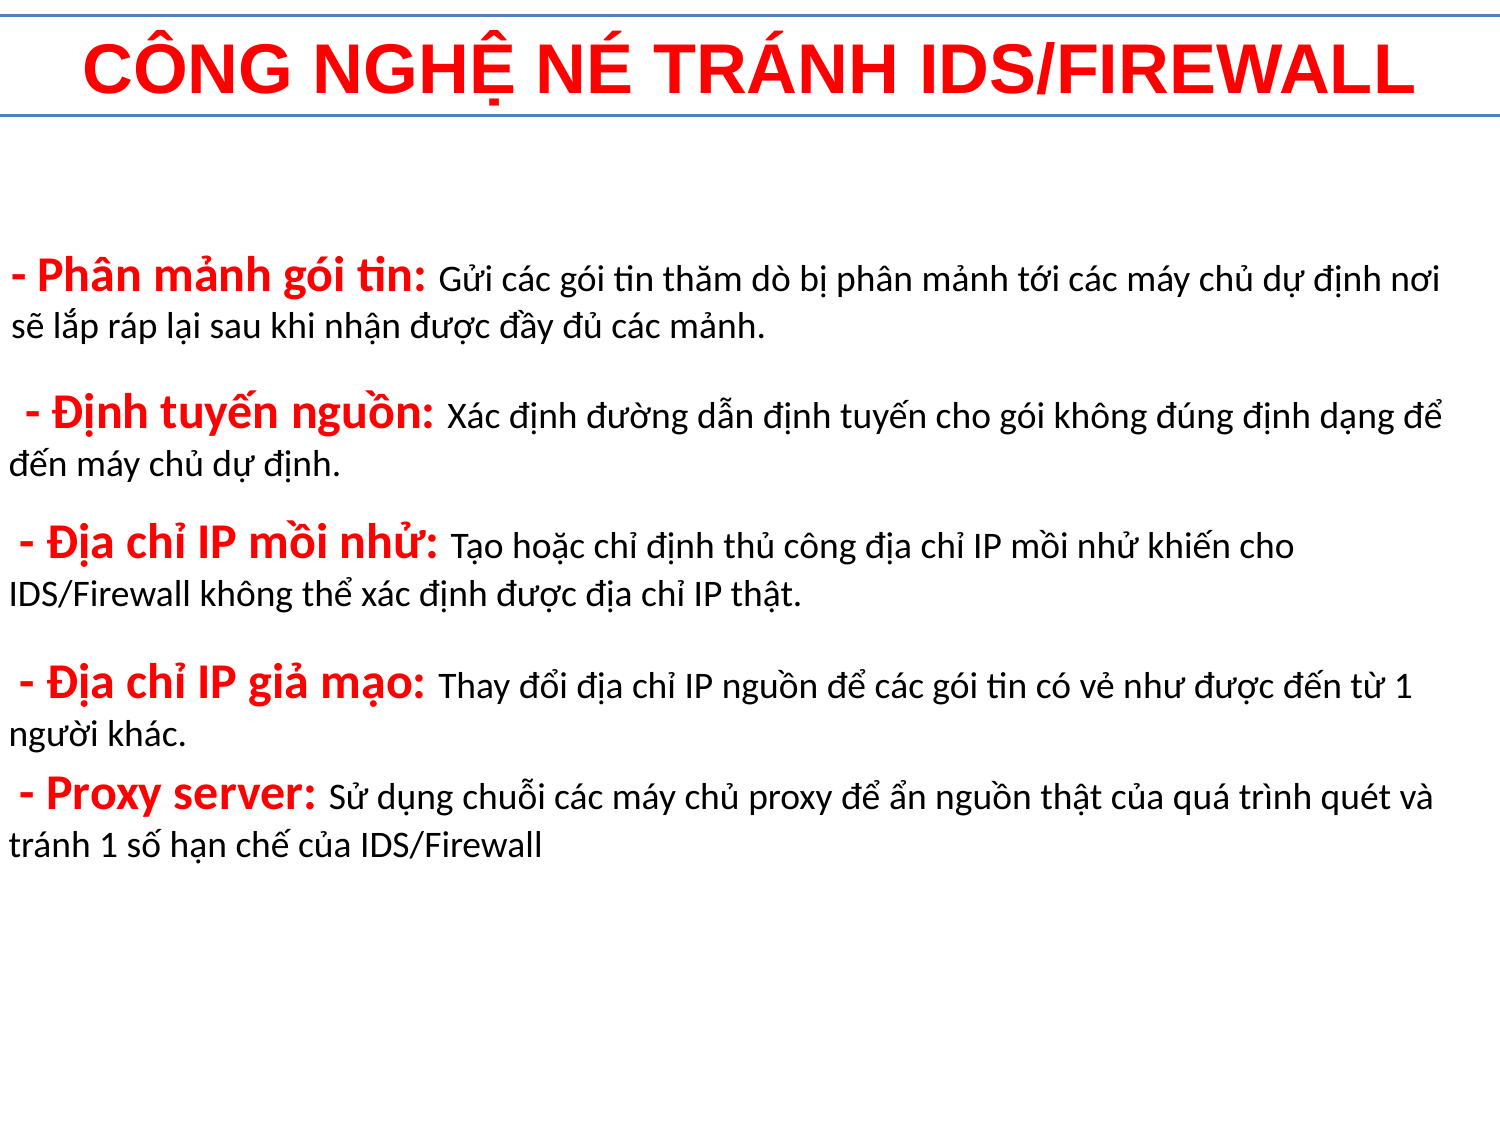

# CÔNG NGHỆ NÉ TRÁNH IDS/FIREWALL
- Phân mảnh gói tin: Gửi các gói tin thăm dò bị phân mảnh tới các máy chủ dự định nơi sẽ lắp ráp lại sau khi nhận được đầy đủ các mảnh.
  - Định tuyến nguồn: Xác định đường dẫn định tuyến cho gói không đúng định dạng để đến máy chủ dự định.
 - Địa chỉ IP mồi nhử: Tạo hoặc chỉ định thủ công địa chỉ IP mồi nhử khiến cho IDS/Firewall không thể xác định được địa chỉ IP thật.
 - Địa chỉ IP giả mạo: Thay đổi địa chỉ IP nguồn để các gói tin có vẻ như được đến từ 1 người khác.
 - Proxy server: Sử dụng chuỗi các máy chủ proxy để ẩn nguồn thật của quá trình quét và tránh 1 số hạn chế của IDS/Firewall